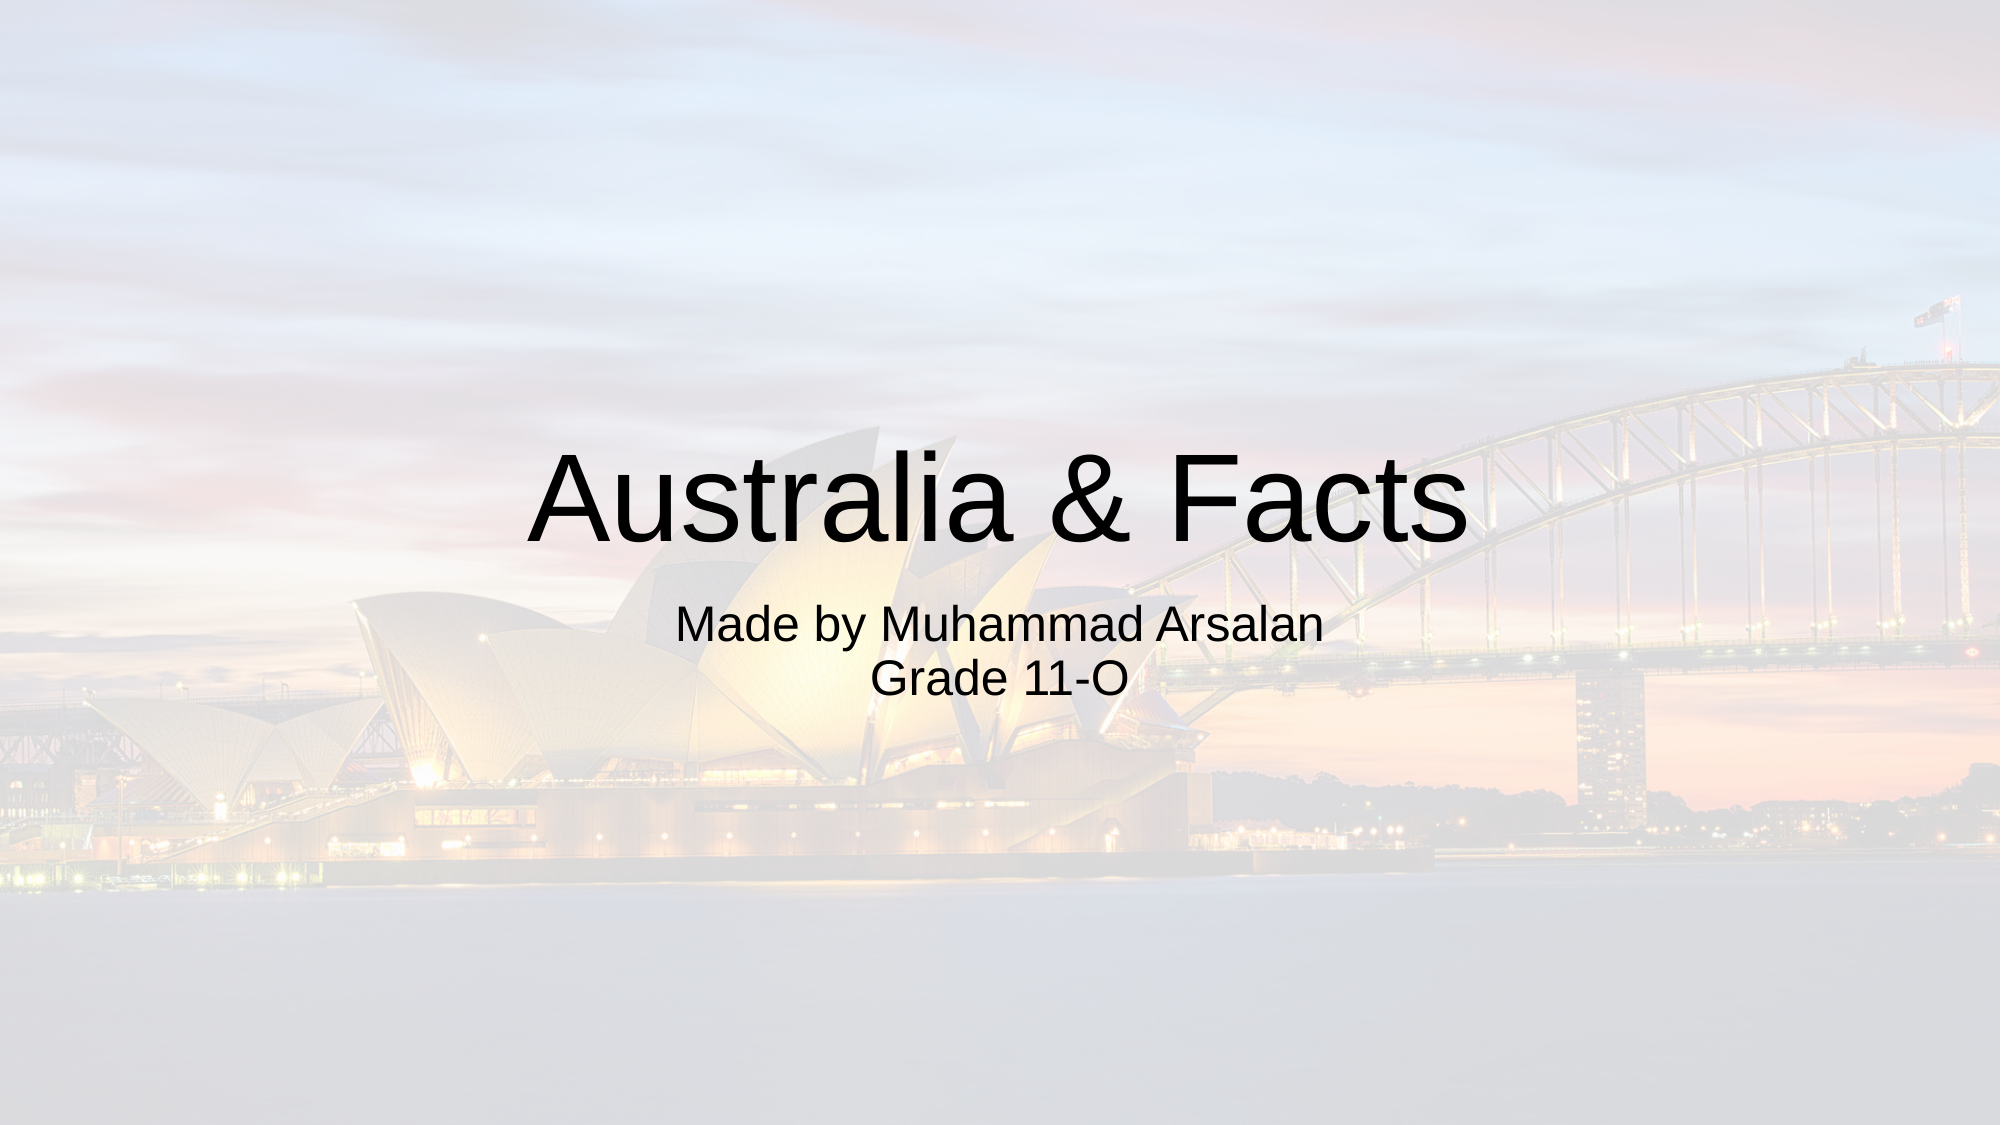

# Australia & Facts
Made by Muhammad Arsalan
Grade 11-O